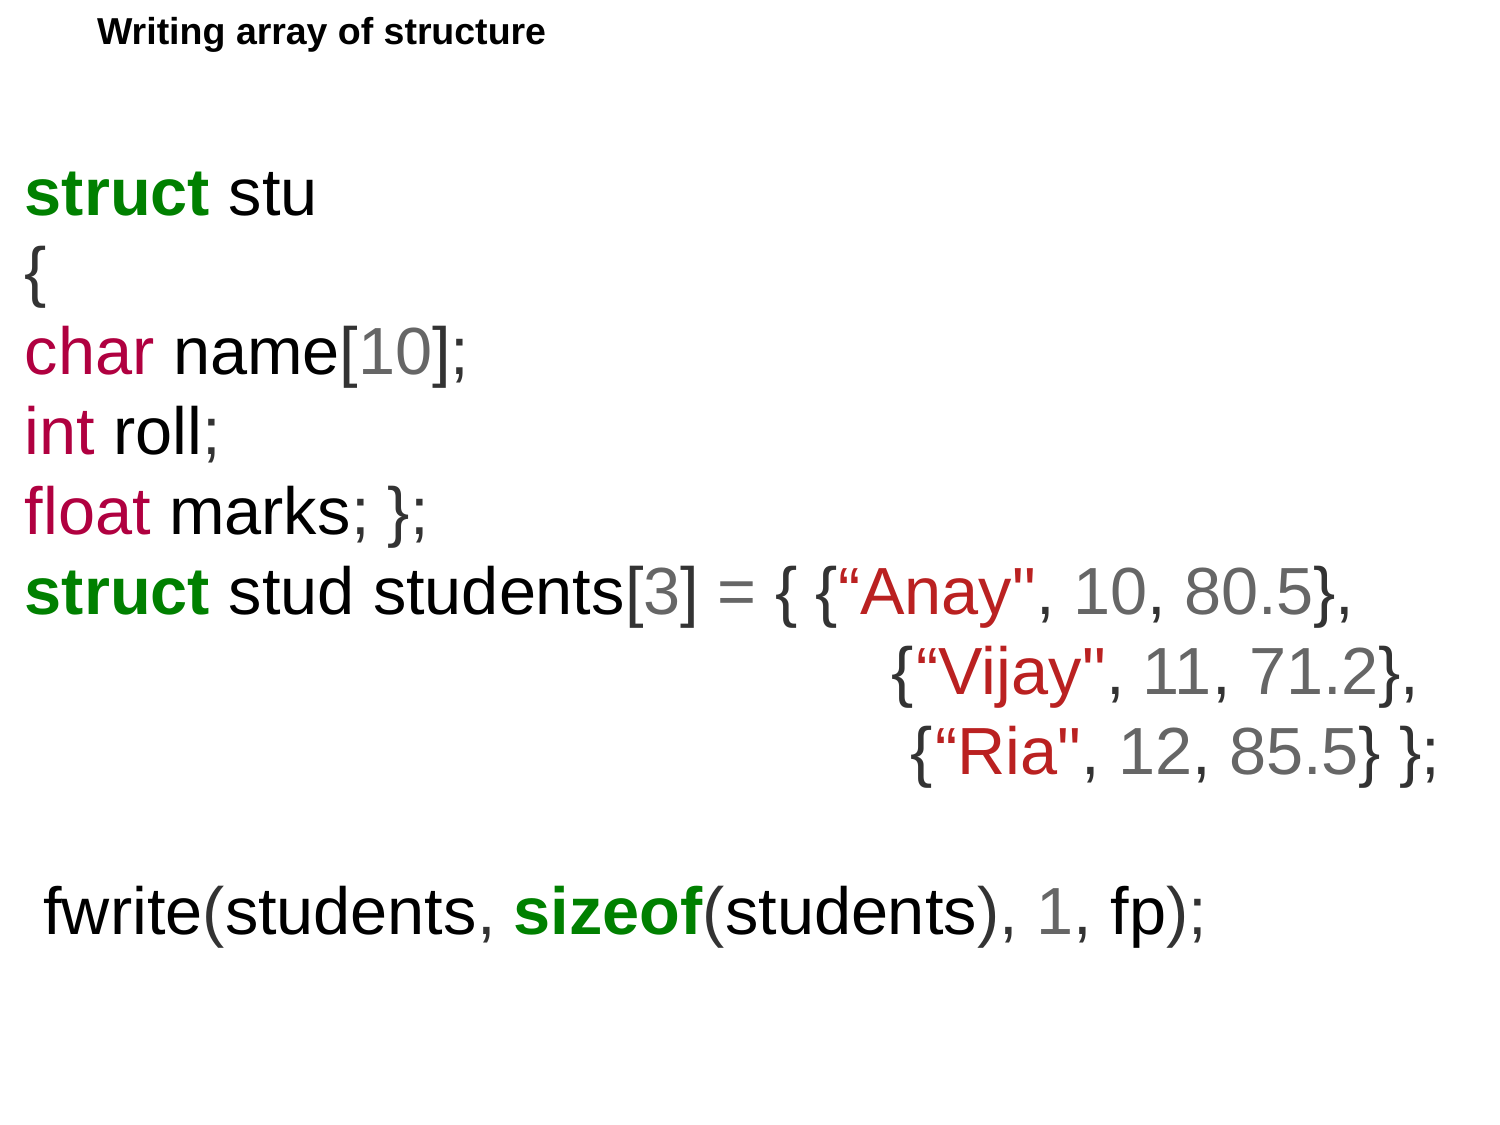

Writing array of structure
# struct stu { char name[10]; int roll; float marks; }; struct stud students[3] = { {“Anay", 10, 80.5}, {“Vijay", 11, 71.2}, {“Ria", 12, 85.5} }; fwrite(students, sizeof(students), 1, fp);